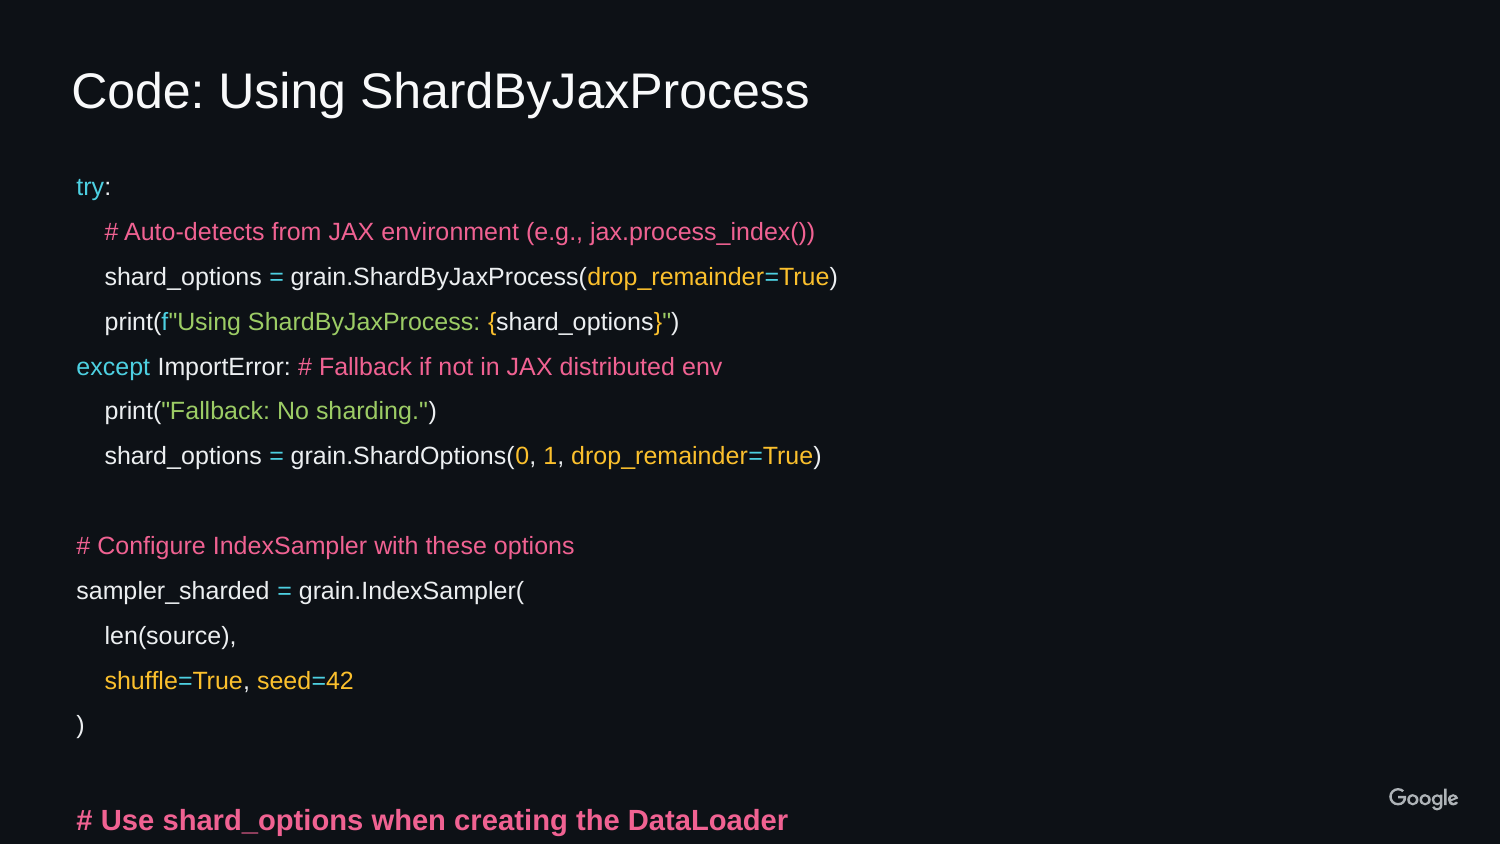

Code: Using ShardByJaxProcess
try:
    # Auto-detects from JAX environment (e.g., jax.process_index())
    shard_options = grain.ShardByJaxProcess(drop_remainder=True)
    print(f"Using ShardByJaxProcess: {shard_options}")
except ImportError: # Fallback if not in JAX distributed env
    print("Fallback: No sharding.")
    shard_options = grain.ShardOptions(0, 1, drop_remainder=True)

# Configure IndexSampler with these options
sampler_sharded = grain.IndexSampler(
    len(source),
    shuffle=True, seed=42
)

# Use shard_options when creating the DataLoader